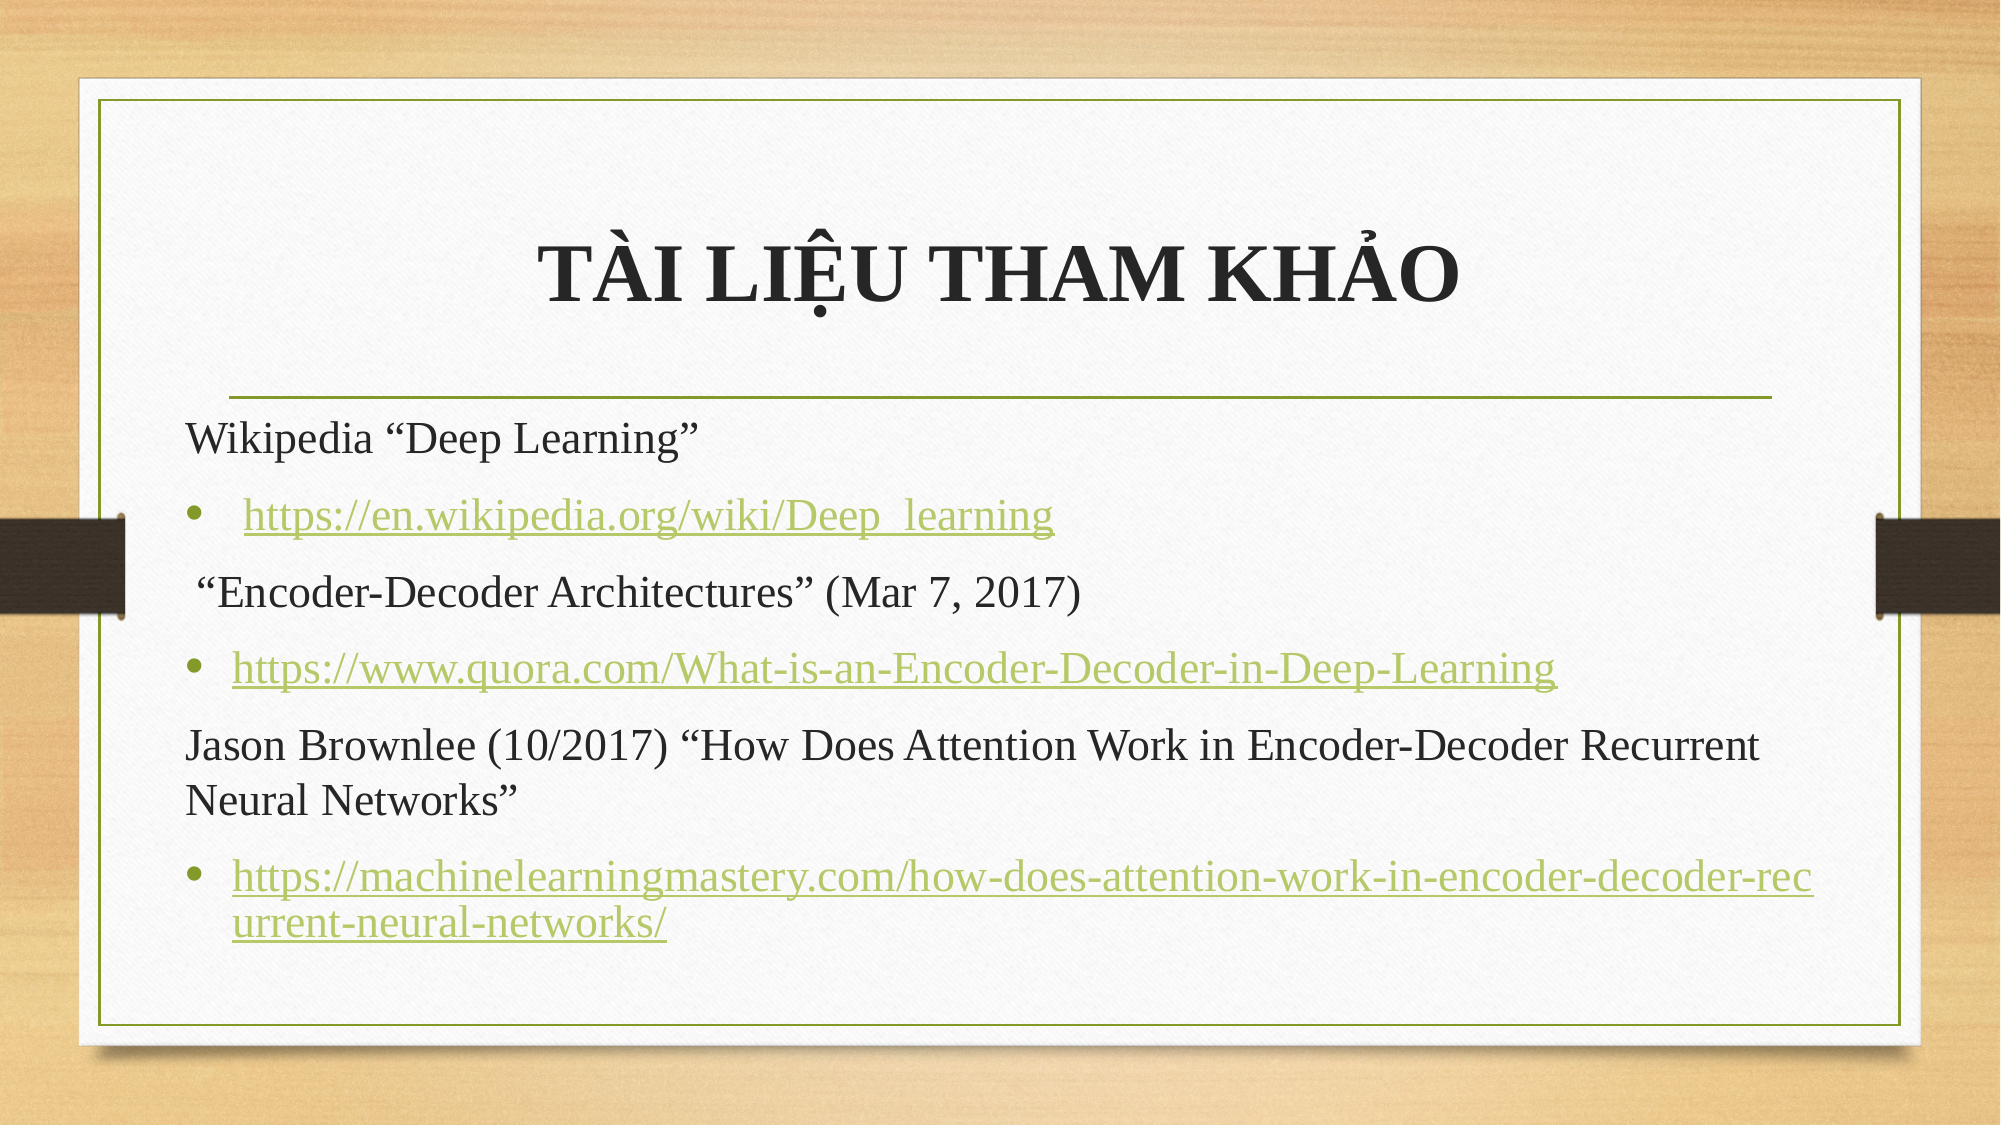

# TÀI LIỆU THAM KHẢO
Wikipedia “Deep Learning”
 https://en.wikipedia.org/wiki/Deep_learning
 “Encoder-Decoder Architectures” (Mar 7, 2017)
https://www.quora.com/What-is-an-Encoder-Decoder-in-Deep-Learning
Jason Brownlee (10/2017) “How Does Attention Work in Encoder-Decoder Recurrent Neural Networks”
https://machinelearningmastery.com/how-does-attention-work-in-encoder-decoder-recurrent-neural-networks/